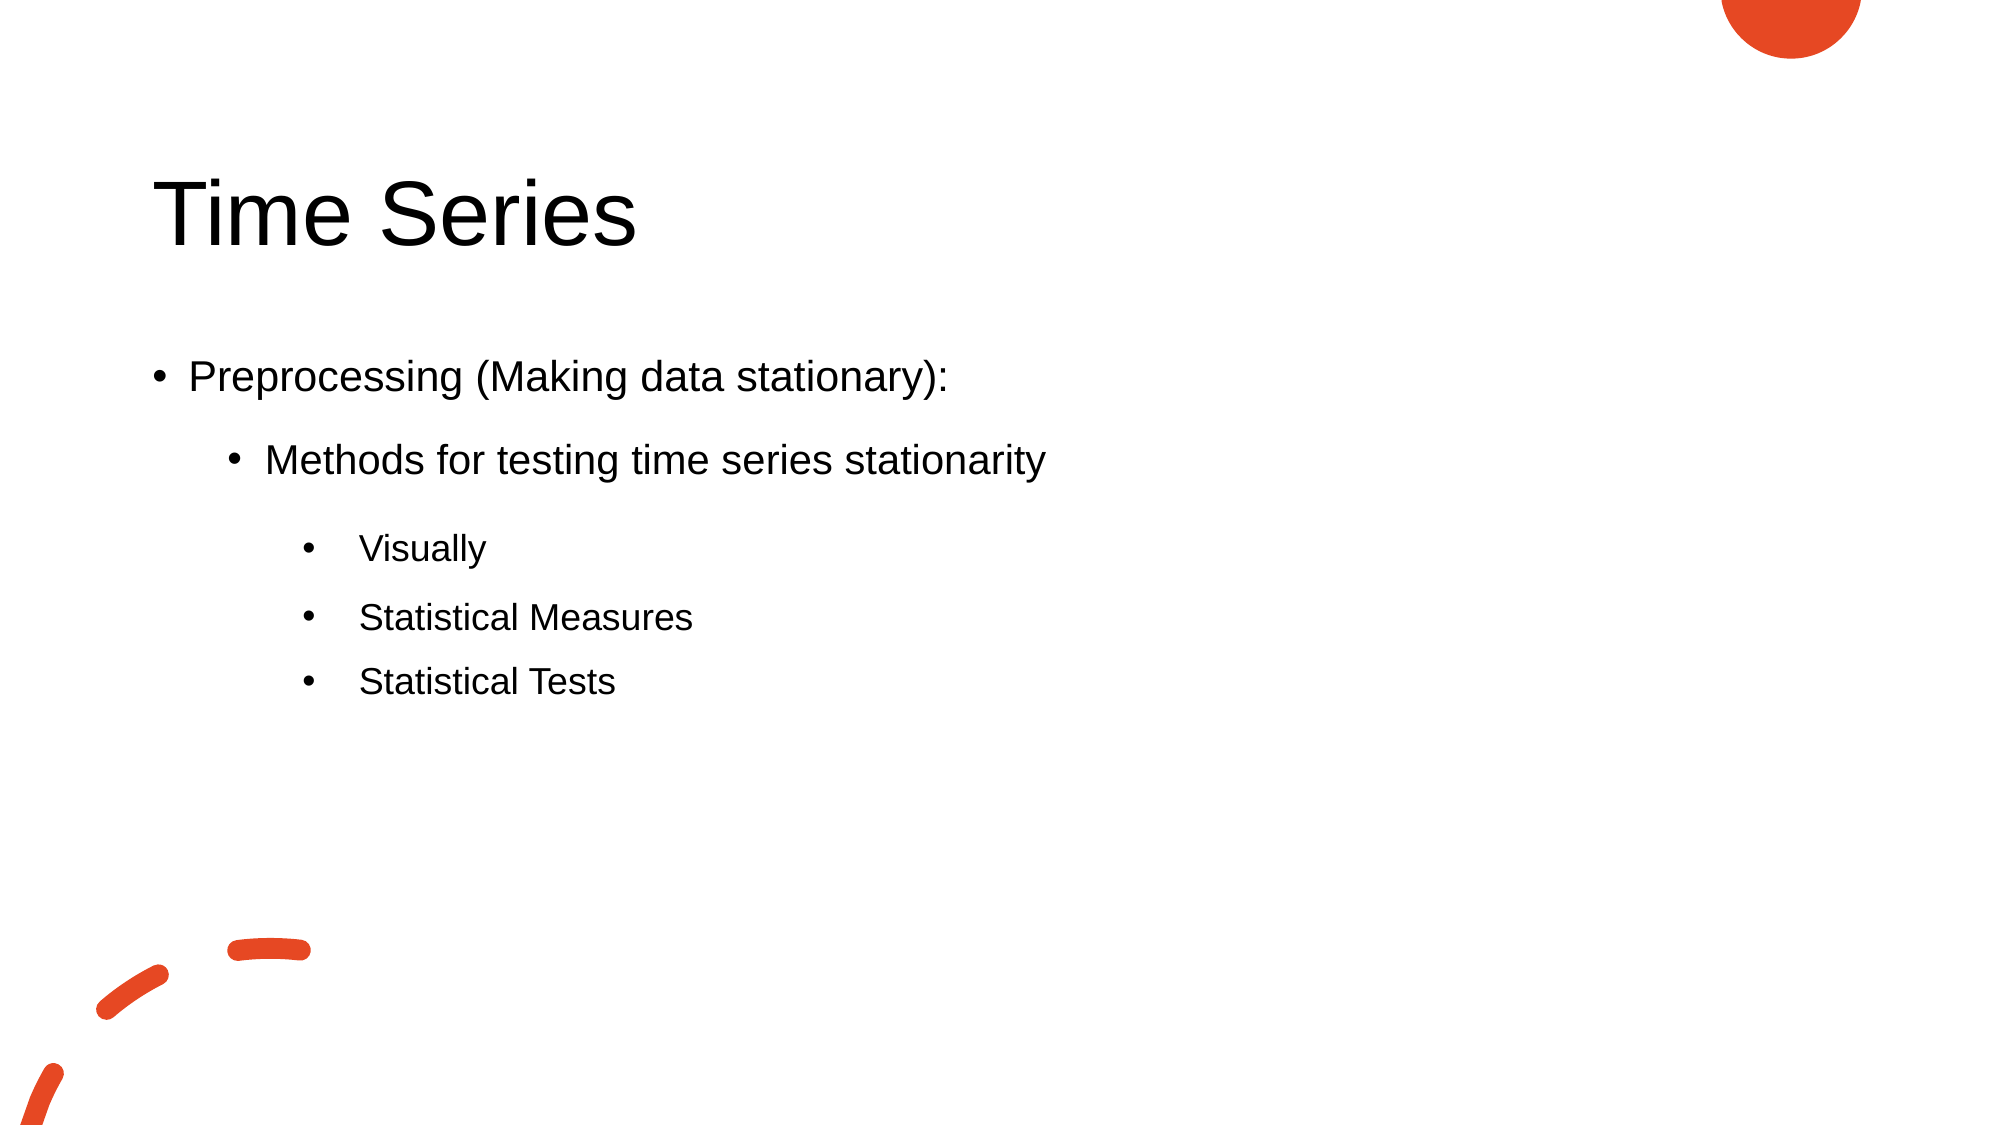

# Time Series
Preprocessing (Making data stationary):
Methods for testing time series stationarity
Visually
Statistical Measures
Statistical Tests